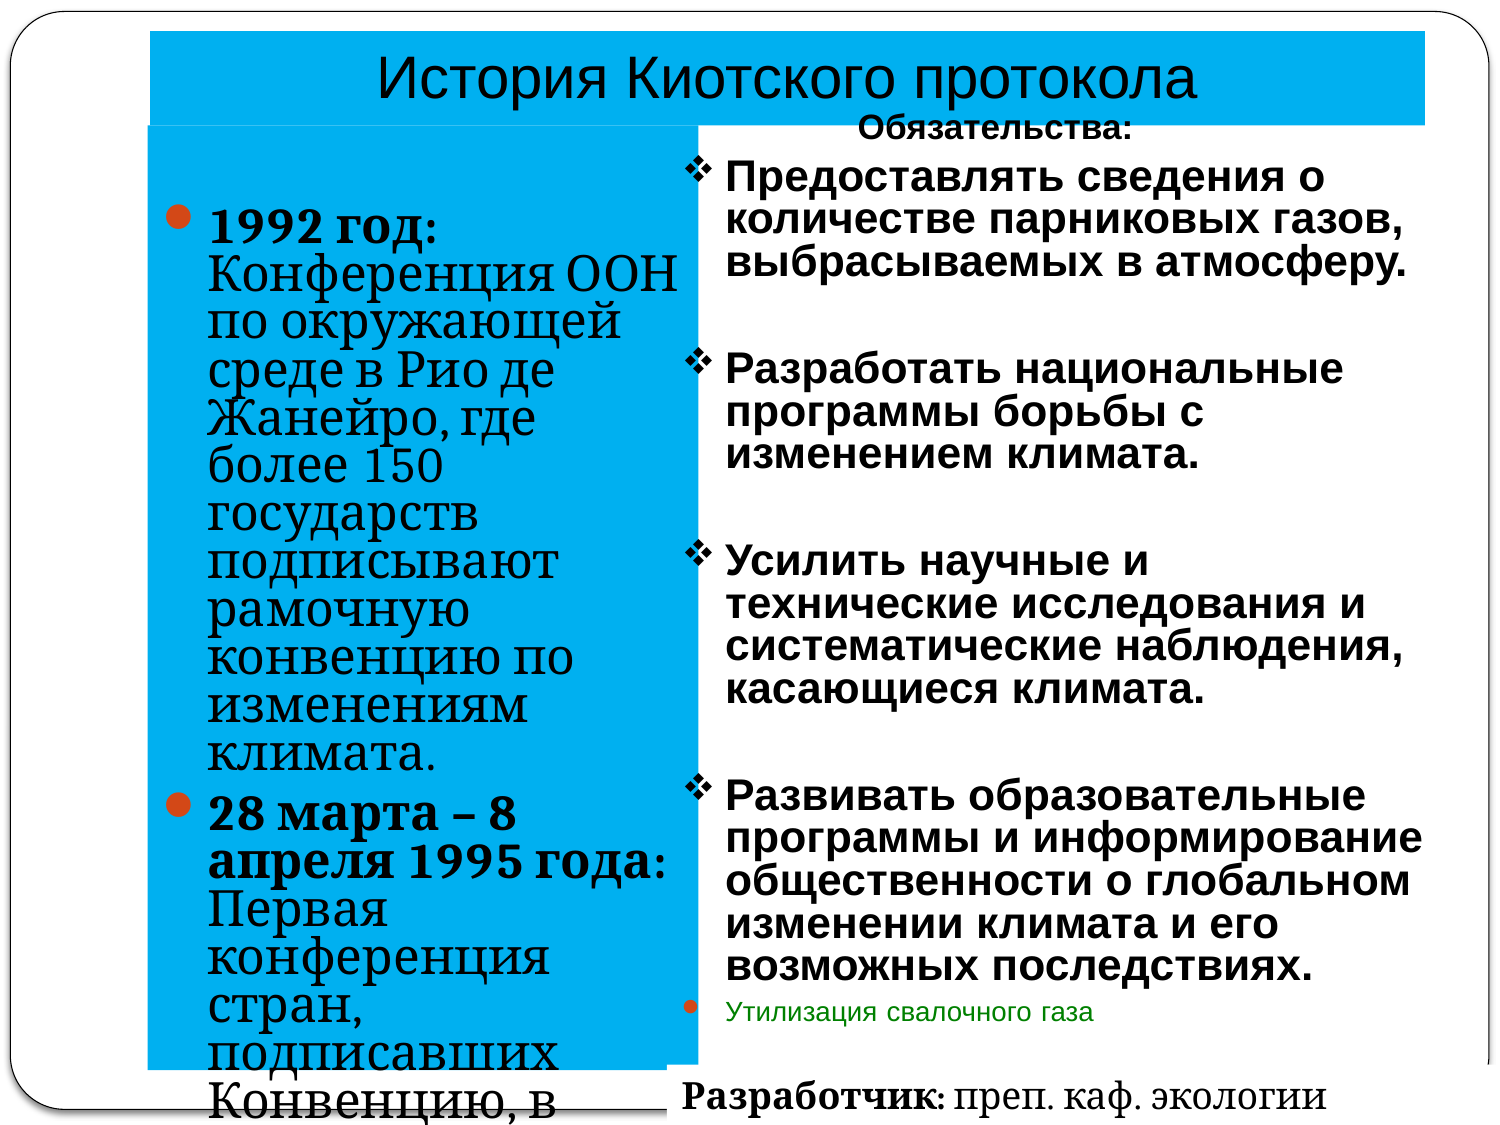

# История Киотского протокола
                   Обязательства:
Предоставлять сведения о количестве парниковых газов, выбрасываемых в атмосферу.

Разработать национальные программы борьбы с изменением климата.

Усилить научные и технические исследования и систематические наблюдения, касающиеся климата.

Развивать образовательные программы и информирование общественности о глобальном изменении климата и его возможных последствиях.
Утилизация свалочного газа

1992 год: Конференция ООН по окружающей среде в Рио де Жанейро, где более 150 государств подписывают рамочную конвенцию по изменениям климата.
28 марта – 8 апреля 1995 года: Первая конференция стран, подписавших Конвенцию, в Берлине
Разработчик: преп. каф. экологии  Кирвель П.И.